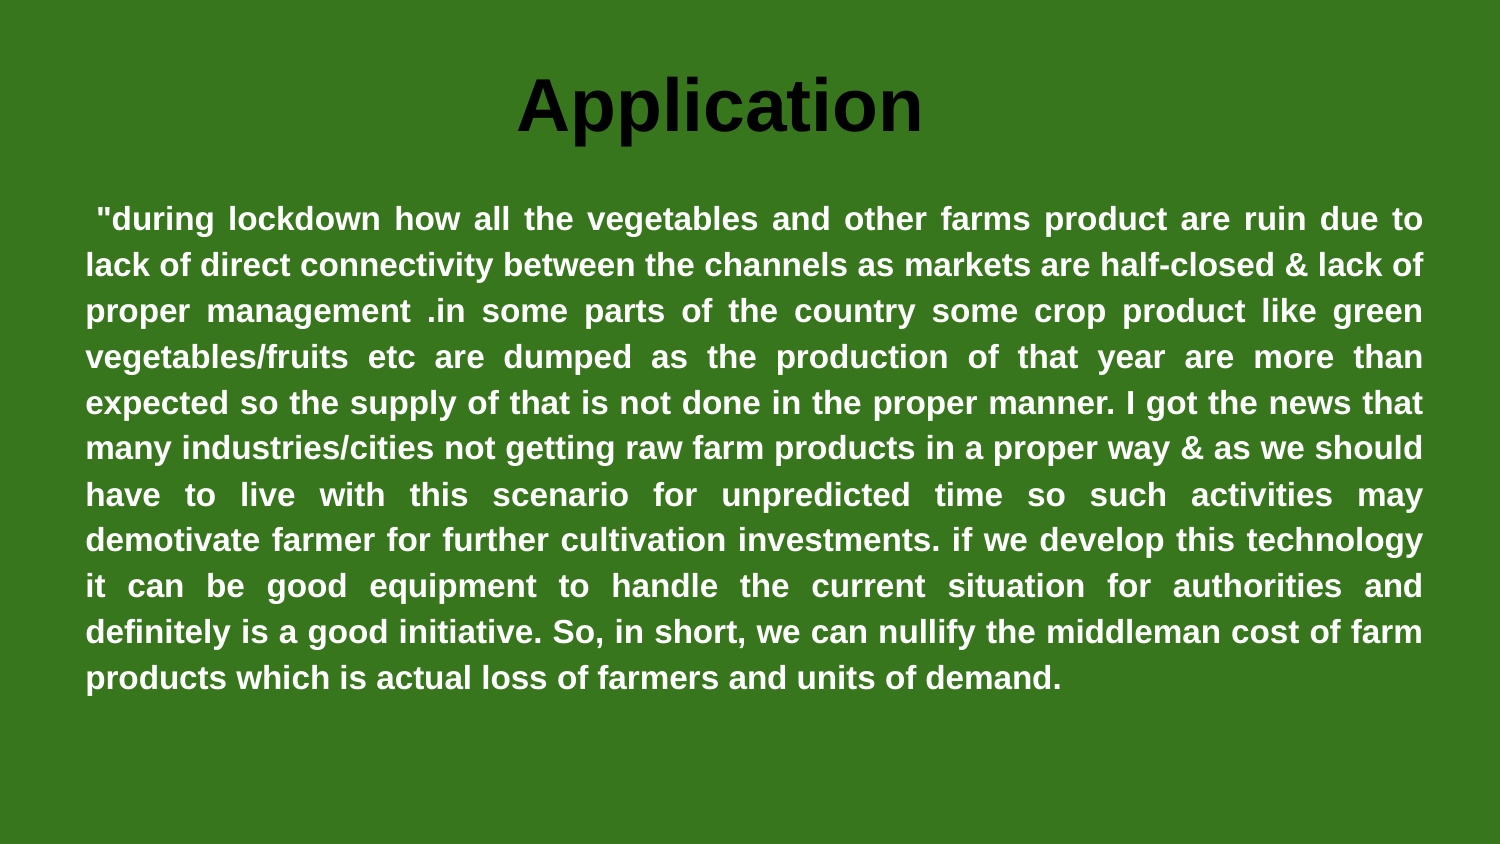

Application
 "during lockdown how all the vegetables and other farms product are ruin due to lack of direct connectivity between the channels as markets are half-closed & lack of proper management .in some parts of the country some crop product like green vegetables/fruits etc are dumped as the production of that year are more than expected so the supply of that is not done in the proper manner. I got the news that many industries/cities not getting raw farm products in a proper way & as we should have to live with this scenario for unpredicted time so such activities may demotivate farmer for further cultivation investments. if we develop this technology it can be good equipment to handle the current situation for authorities and definitely is a good initiative. So, in short, we can nullify the middleman cost of farm products which is actual loss of farmers and units of demand.